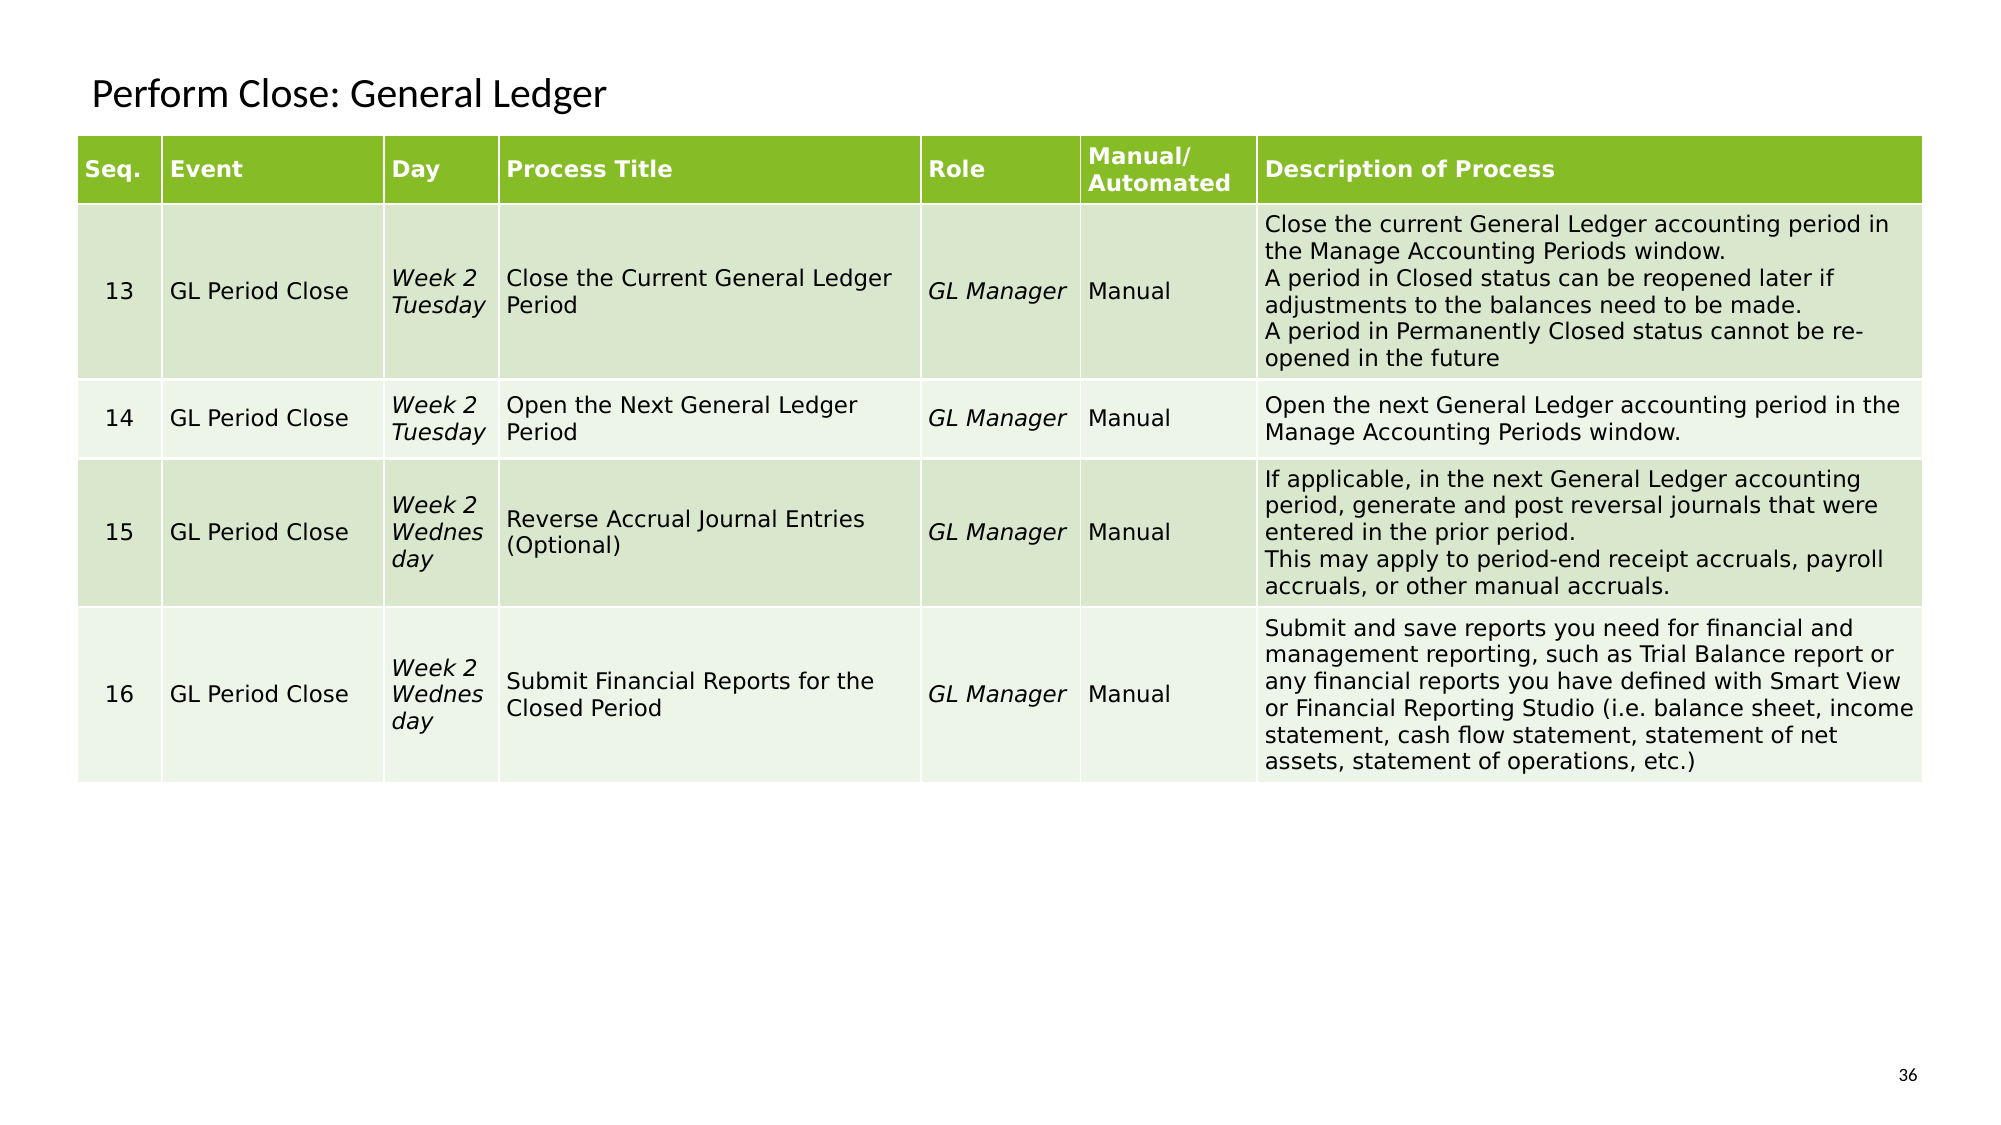

Perform Close: General Ledger
| Seq. | Event | Day | Process Title | Role | Manual/ Automated | Description of Process |
| --- | --- | --- | --- | --- | --- | --- |
| 13 | GL Period Close | Week 2 Tuesday | Close the Current General Ledger Period | GL Manager | Manual | Close the current General Ledger accounting period in the Manage Accounting Periods window. A period in Closed status can be reopened later if adjustments to the balances need to be made. A period in Permanently Closed status cannot be re-opened in the future |
| 14 | GL Period Close | Week 2 Tuesday | Open the Next General Ledger Period | GL Manager | Manual | Open the next General Ledger accounting period in the Manage Accounting Periods window. |
| 15 | GL Period Close | Week 2 Wednesday | Reverse Accrual Journal Entries (Optional) | GL Manager | Manual | If applicable, in the next General Ledger accounting period, generate and post reversal journals that were entered in the prior period. This may apply to period-end receipt accruals, payroll accruals, or other manual accruals. |
| 16 | GL Period Close | Week 2 Wednesday | Submit Financial Reports for the Closed Period | GL Manager | Manual | Submit and save reports you need for financial and management reporting, such as Trial Balance report or any financial reports you have defined with Smart View or Financial Reporting Studio (i.e. balance sheet, income statement, cash flow statement, statement of net assets, statement of operations, etc.) |